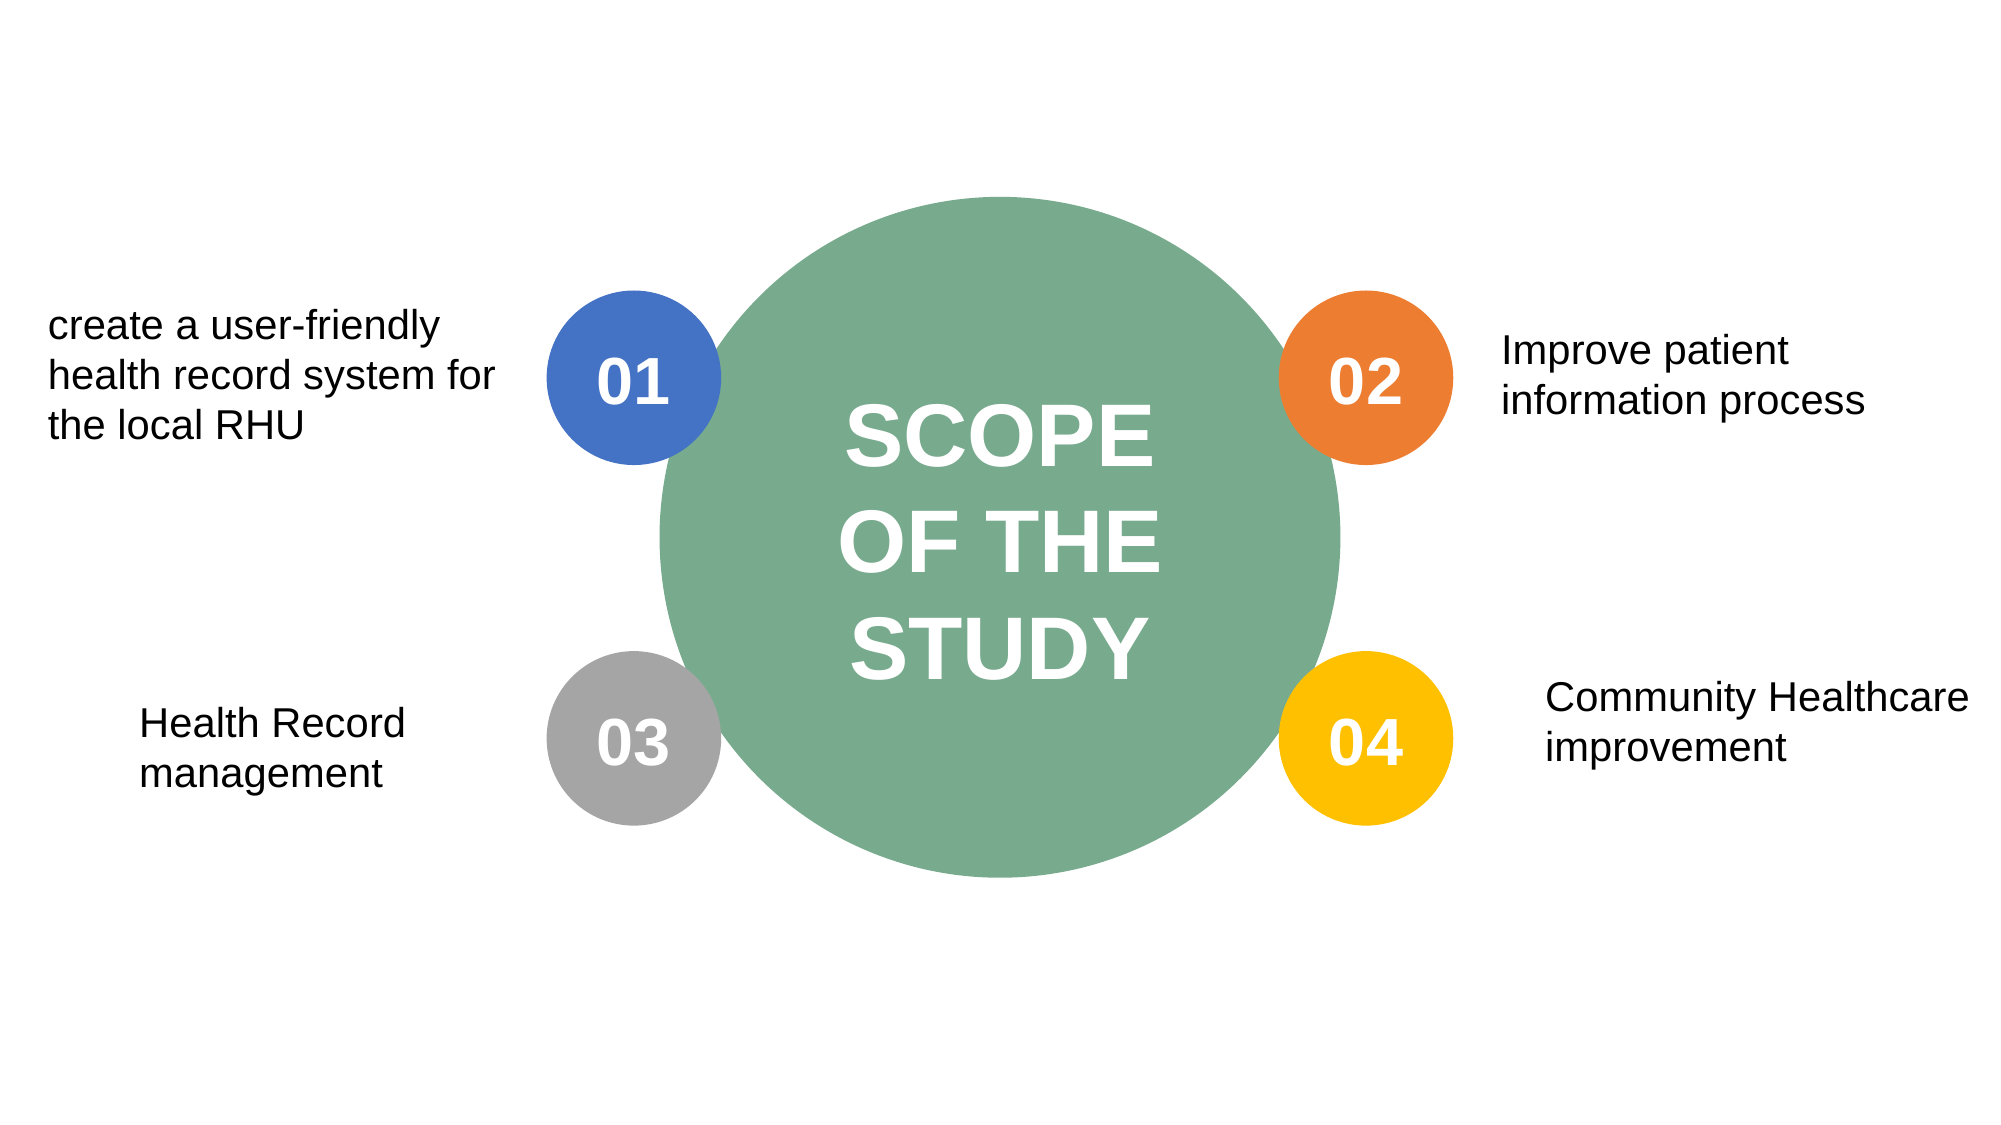

SCOPE OF THE
STUDY
01
02
create a user-friendly health record system for the local RHU
Improve patient information process
03
04
Community Healthcare improvement
Health Record
management